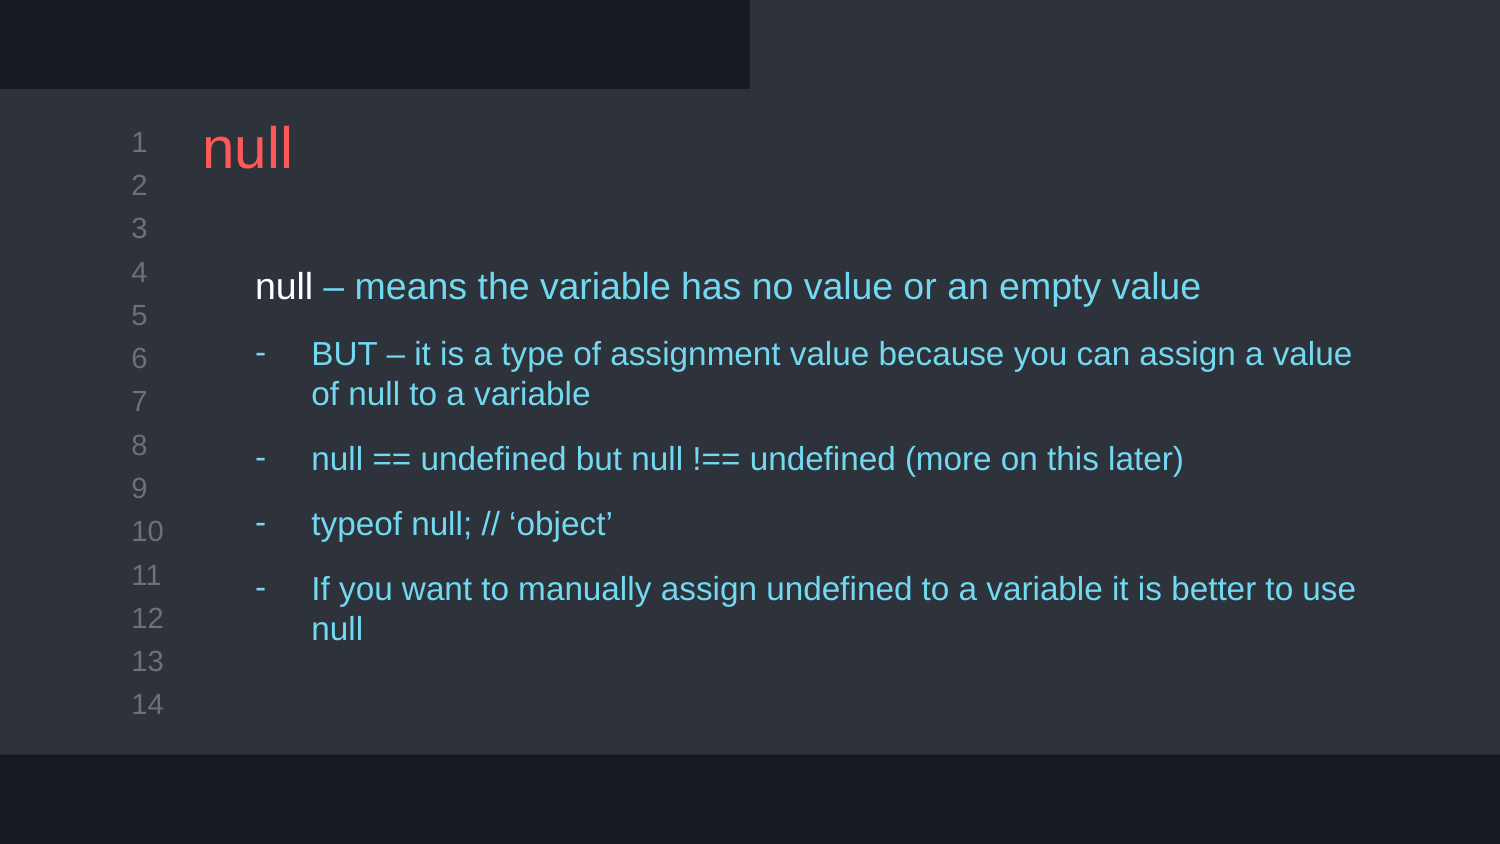

# null
null – means the variable has no value or an empty value
BUT – it is a type of assignment value because you can assign a value of null to a variable
null == undefined but null !== undefined (more on this later)
typeof null; // ‘object’
If you want to manually assign undefined to a variable it is better to use null